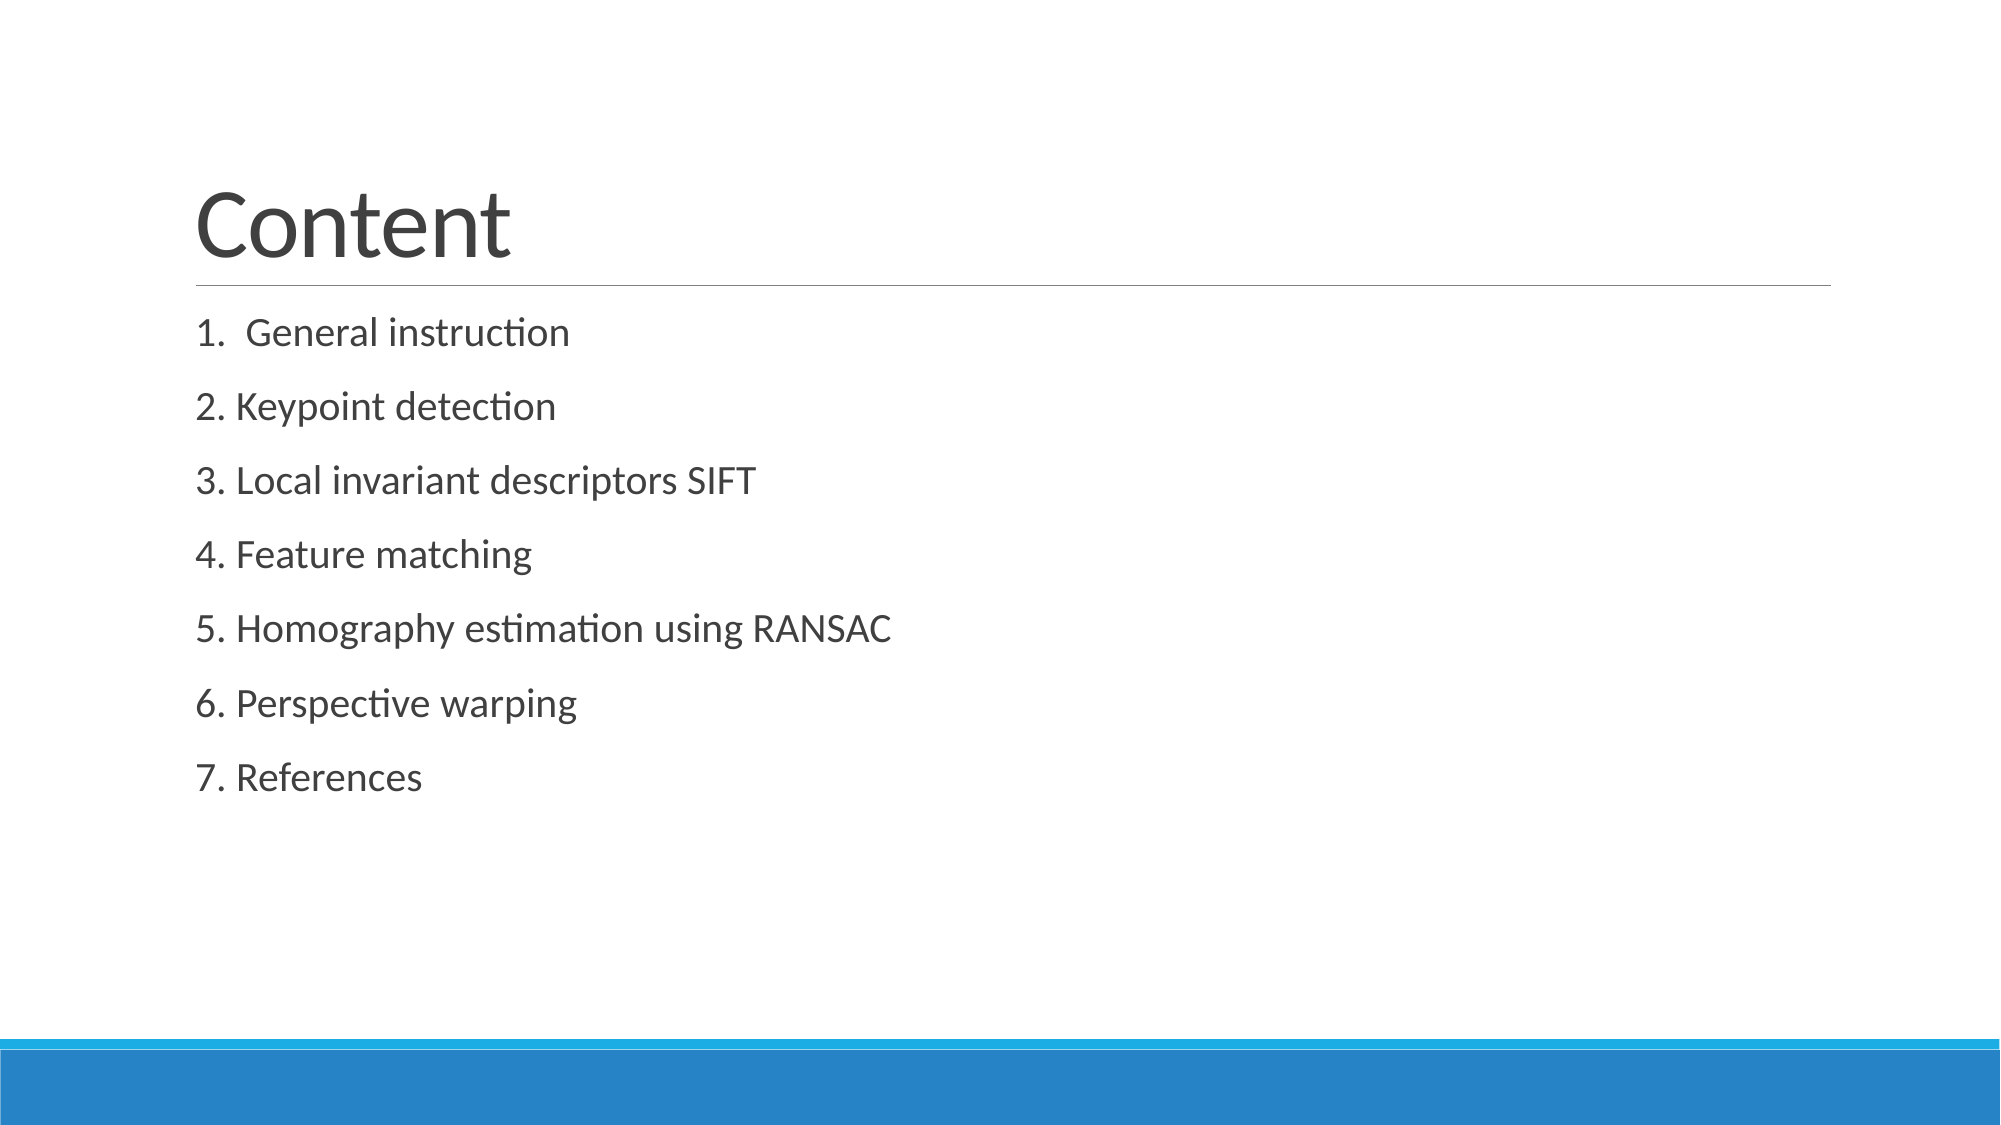

# Content
1.  General instruction
2. Keypoint detection
3. Local invariant descriptors SIFT
4. Feature matching
5. Homography estimation using RANSAC
6. Perspective warping
7. References